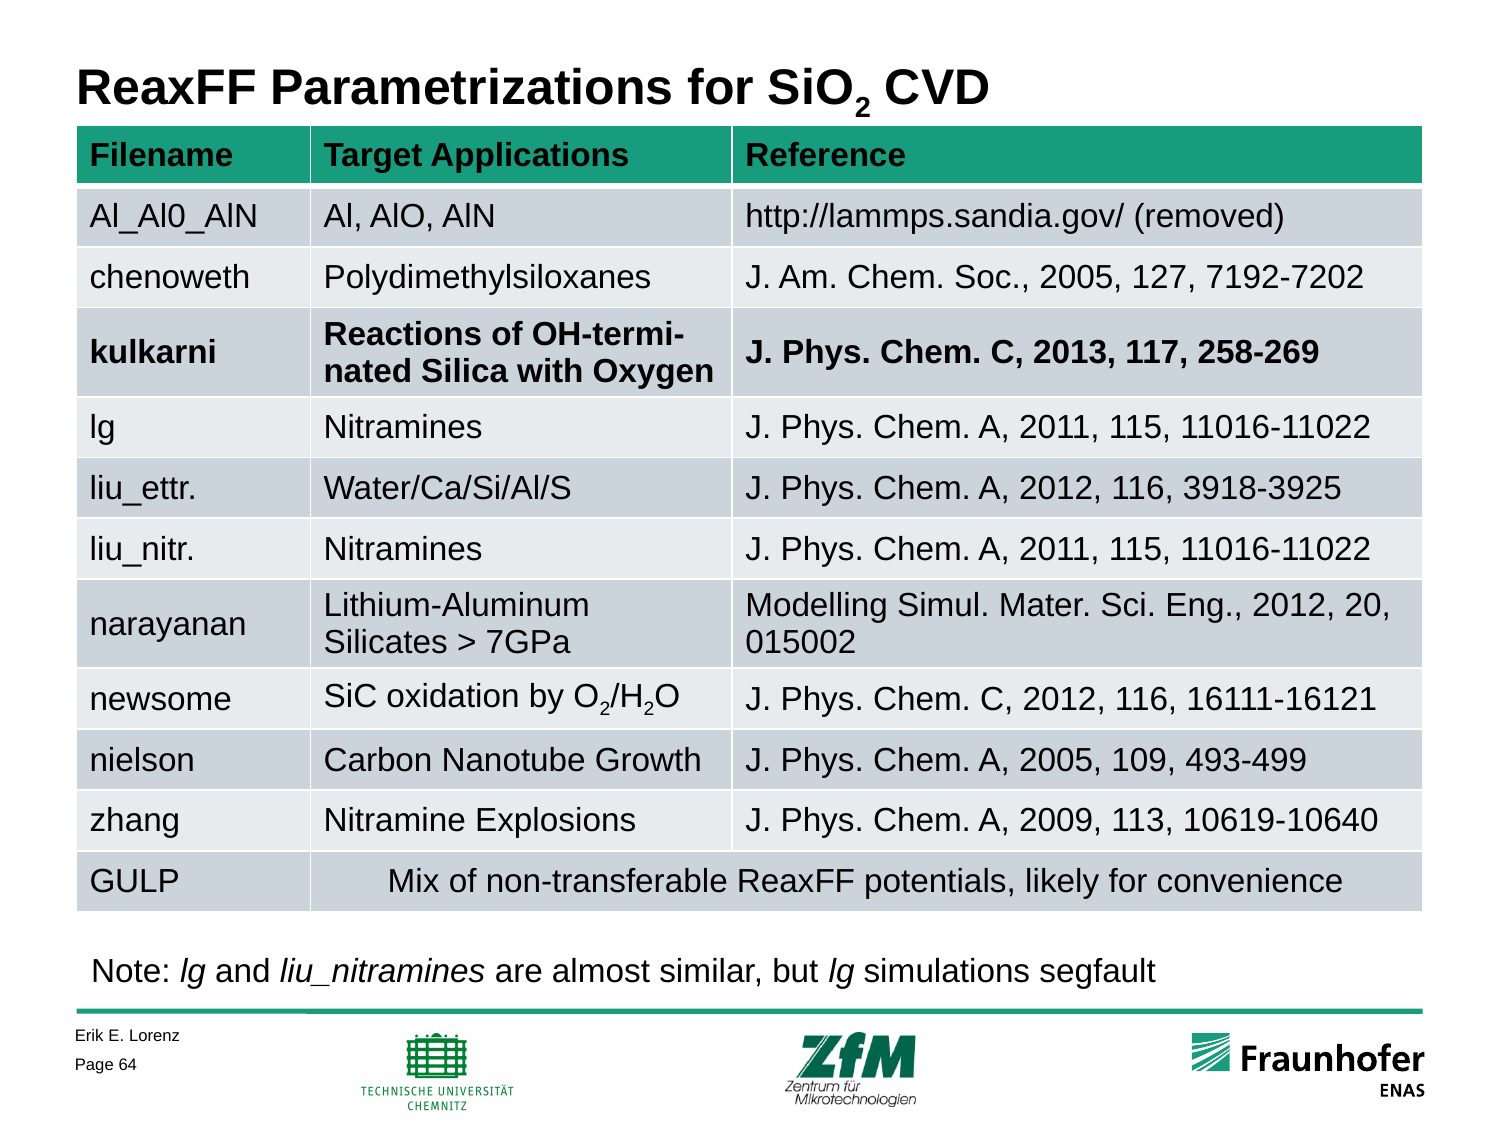

# ReaxFF Parametrizations for SiO2 CVD
| Filename | Target Applications | Reference |
| --- | --- | --- |
| Al\_Al0\_AlN | Al, AlO, AlN | http://lammps.sandia.gov/ (removed) |
| chenoweth | Polydimethylsiloxanes | J. Am. Chem. Soc., 2005, 127, 7192-7202 |
| kulkarni | Reactions of OH-termi-nated Silica with Oxygen | J. Phys. Chem. C, 2013, 117, 258-269 |
| lg | Nitramines | J. Phys. Chem. A, 2011, 115, 11016-11022 |
| liu\_ettr. | Water/Ca/Si/Al/S | J. Phys. Chem. A, 2012, 116, 3918-3925 |
| liu\_nitr. | Nitramines | J. Phys. Chem. A, 2011, 115, 11016-11022 |
| narayanan | Lithium-Aluminum Silicates > 7GPa | Modelling Simul. Mater. Sci. Eng., 2012, 20, 015002 |
| newsome | SiC oxidation by O2/H2O | J. Phys. Chem. C, 2012, 116, 16111-16121 |
| nielson | Carbon Nanotube Growth | J. Phys. Chem. A, 2005, 109, 493-499 |
| zhang | Nitramine Explosions | J. Phys. Chem. A, 2009, 113, 10619-10640 |
| GULP | Mix of non-transferable ReaxFF potentials, likely for convenience |  |
Note: lg and liu_nitramines are almost similar, but lg simulations segfault